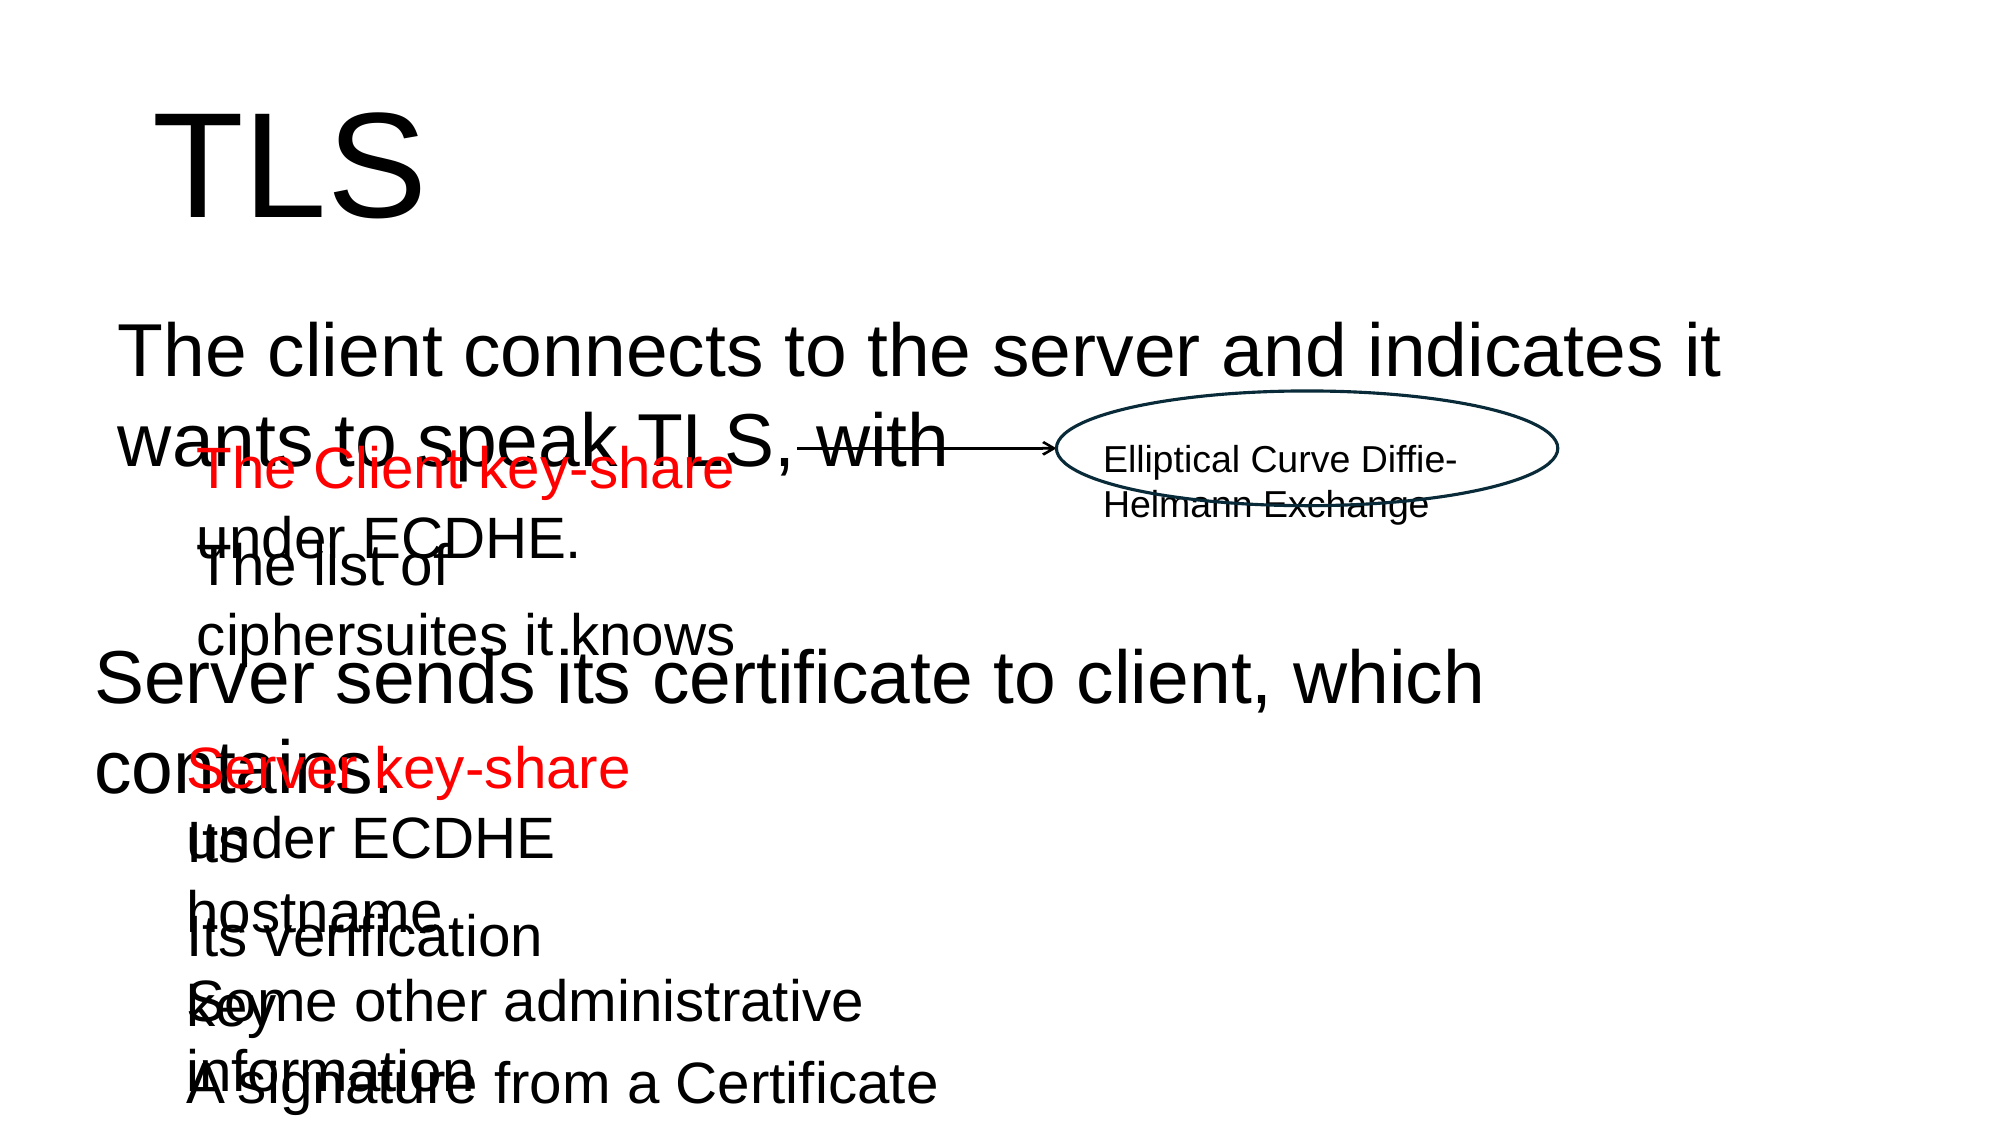

# TLS
The client connects to the server and indicates it wants to speak TLS, with

The Client key-share under ECDHE.
Elliptical Curve Diffie-Helmann Exchange
The list of ciphersuites it knows
Server sends its certificate to client, which contains:
Server key-share under ECDHE
Its hostname
Its verification key
Some other administrative information
A signature from a Certificate Authority (CA)